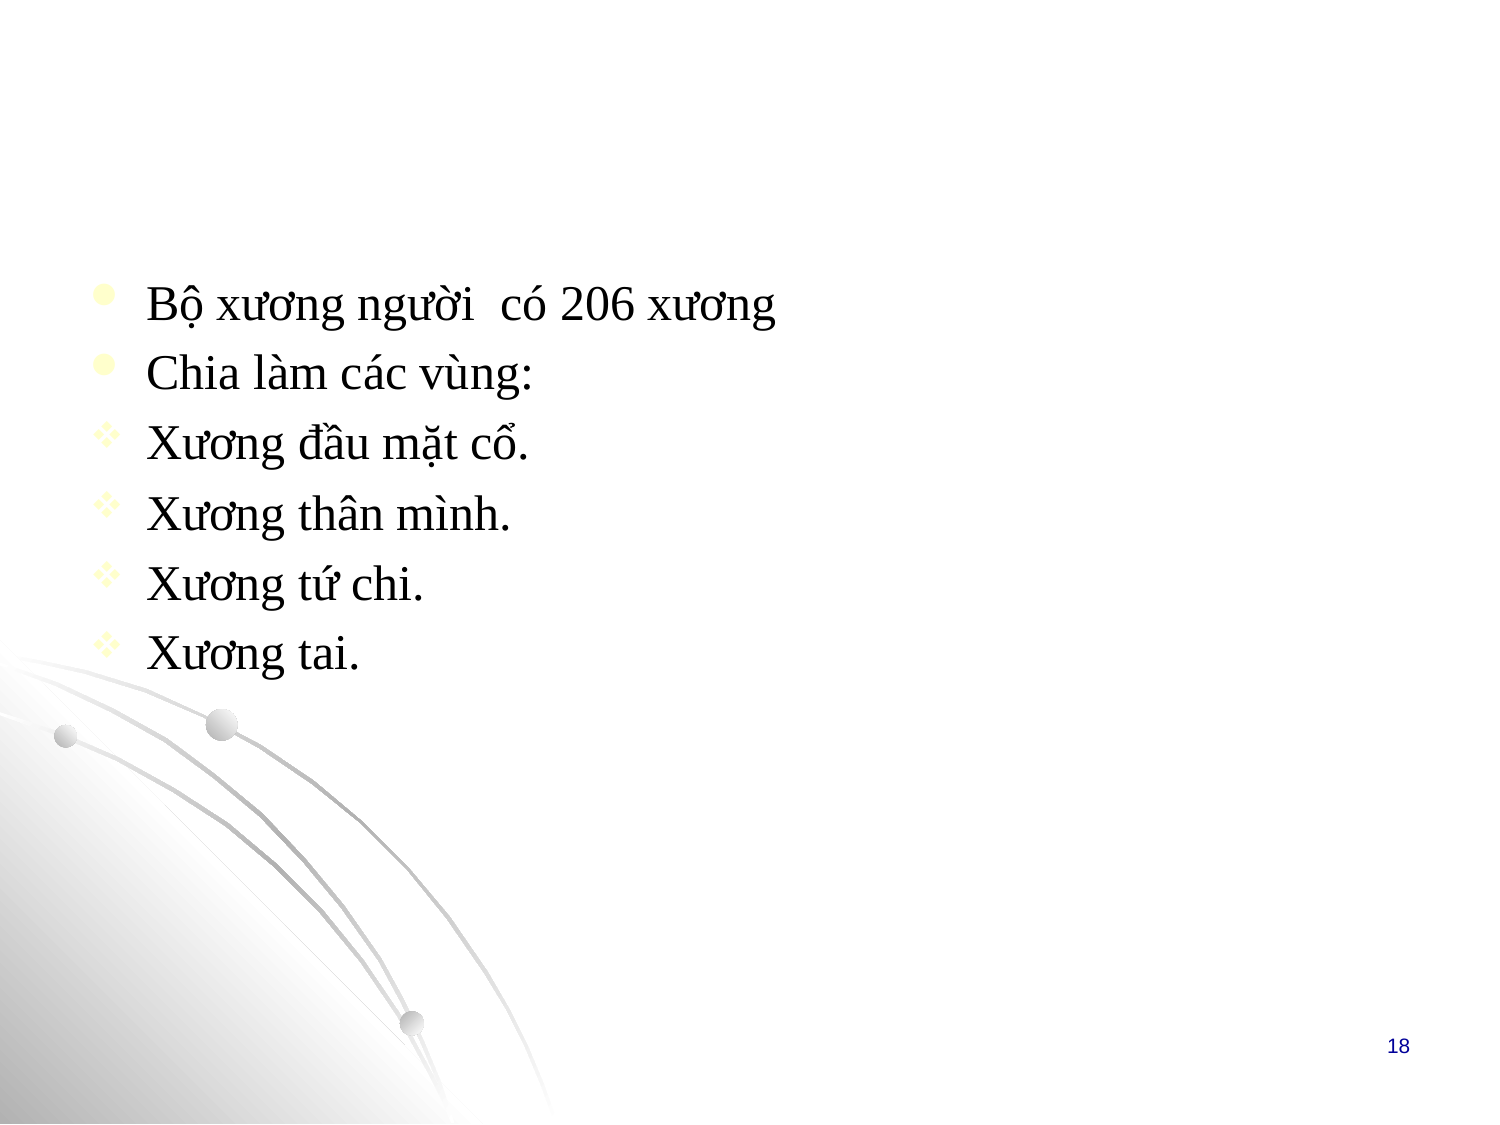

# THÀNH PHẦN HỆ XƯƠNG
Bộ xương người  có 206 xương
Chia làm các vùng:
Xương đầu mặt cổ.
Xương thân mình.
Xương tứ chi.
Xương tai.

18